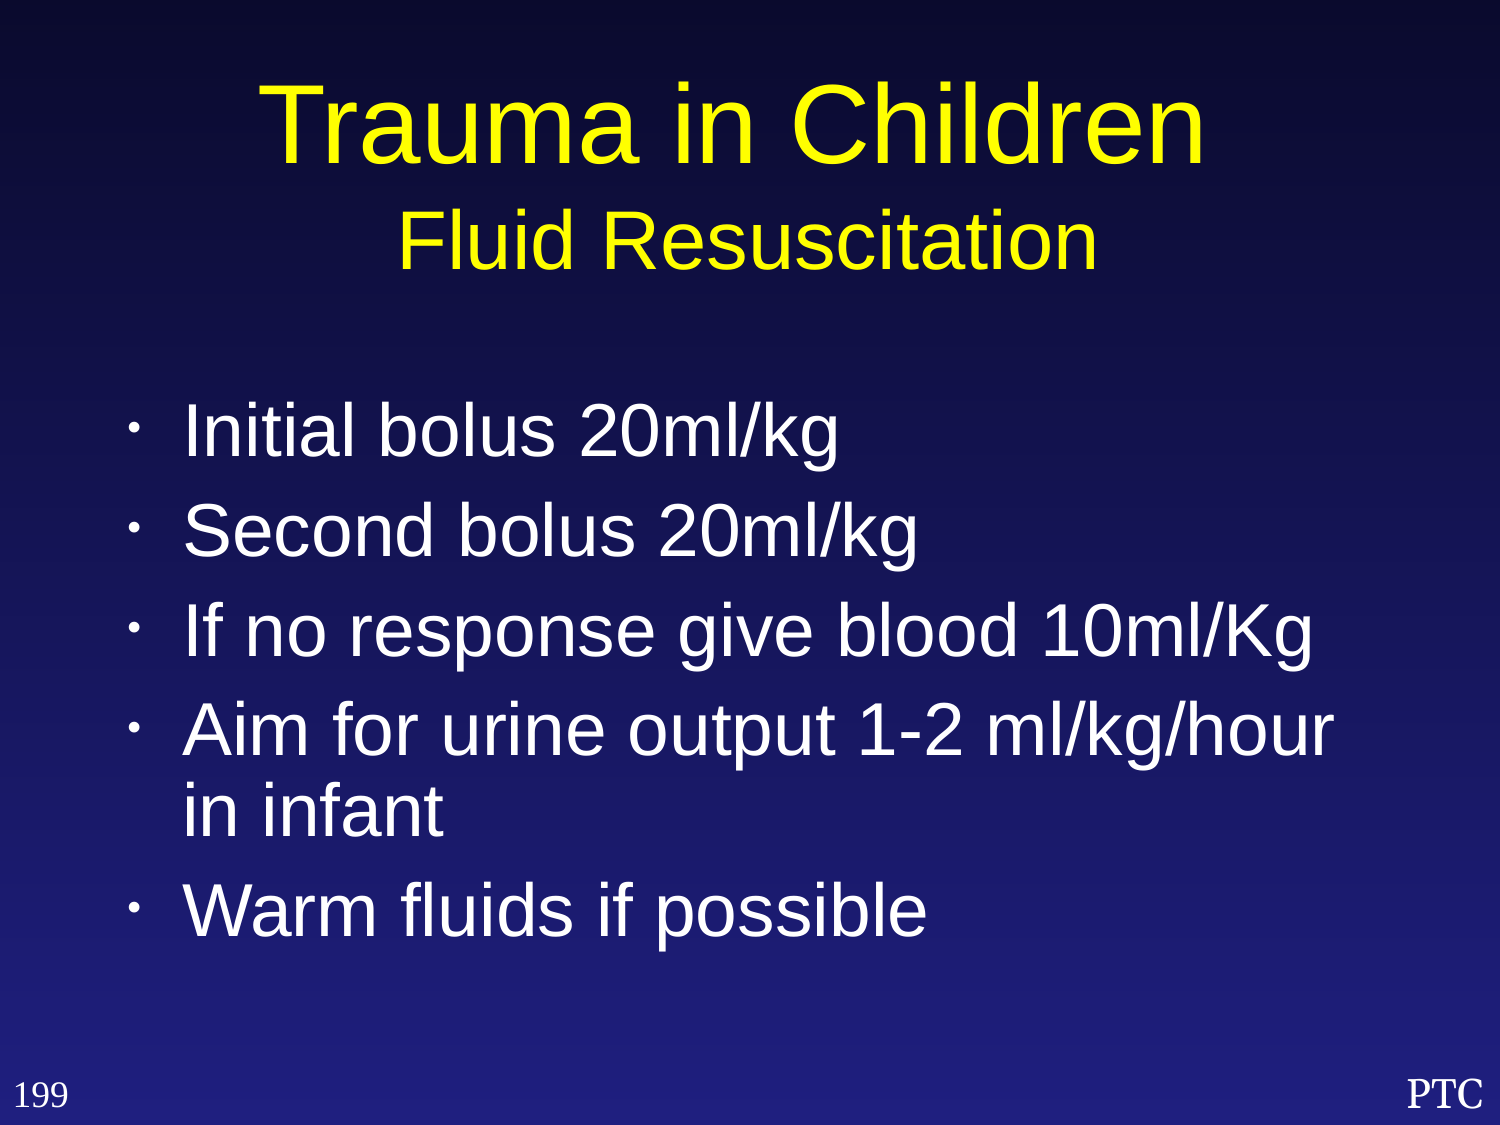

Trauma in Children
Fluid Resuscitation
Initial bolus 20ml/kg
Second bolus 20ml/kg
If no response give blood 10ml/Kg
Aim for urine output 1-2 ml/kg/hour in infant
Warm fluids if possible
199